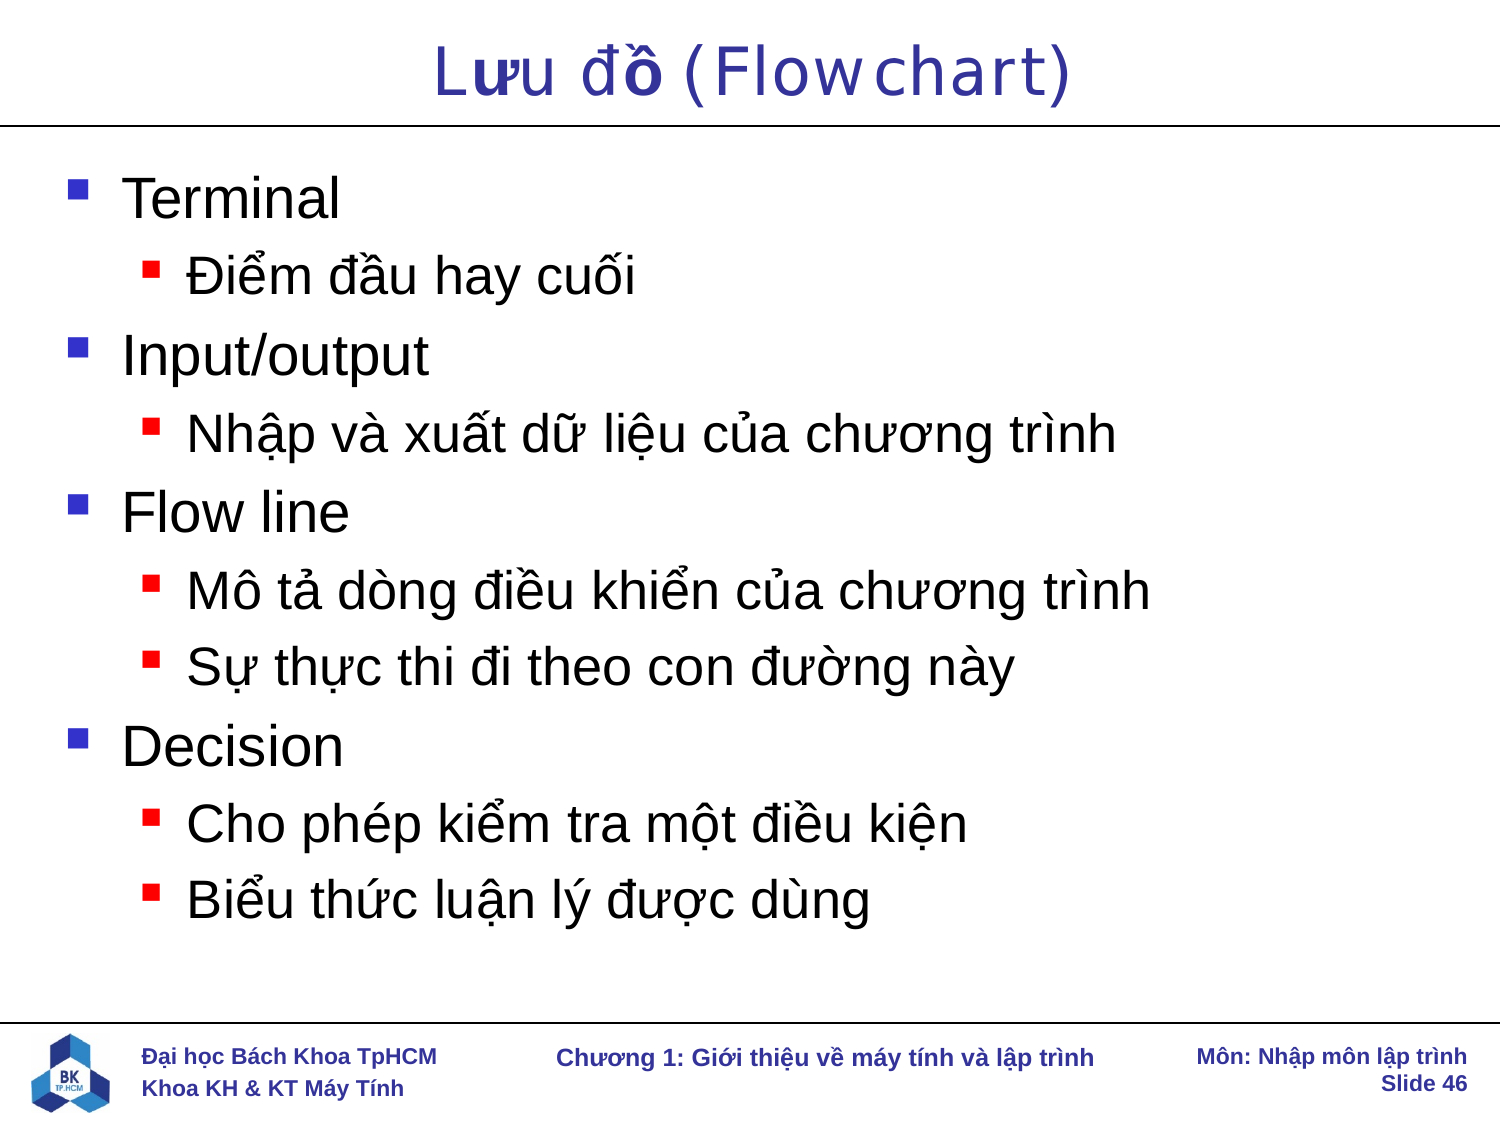

# Lưu đồ (Flowchart)
Terminal
Điểm đầu hay cuối
Input/output
Nhập và xuất dữ liệu của chương trình
Flow line
Mô tả dòng điều khiển của chương trình
Sự thực thi đi theo con đường này
Decision
Cho phép kiểm tra một điều kiện
Biểu thức luận lý được dùng